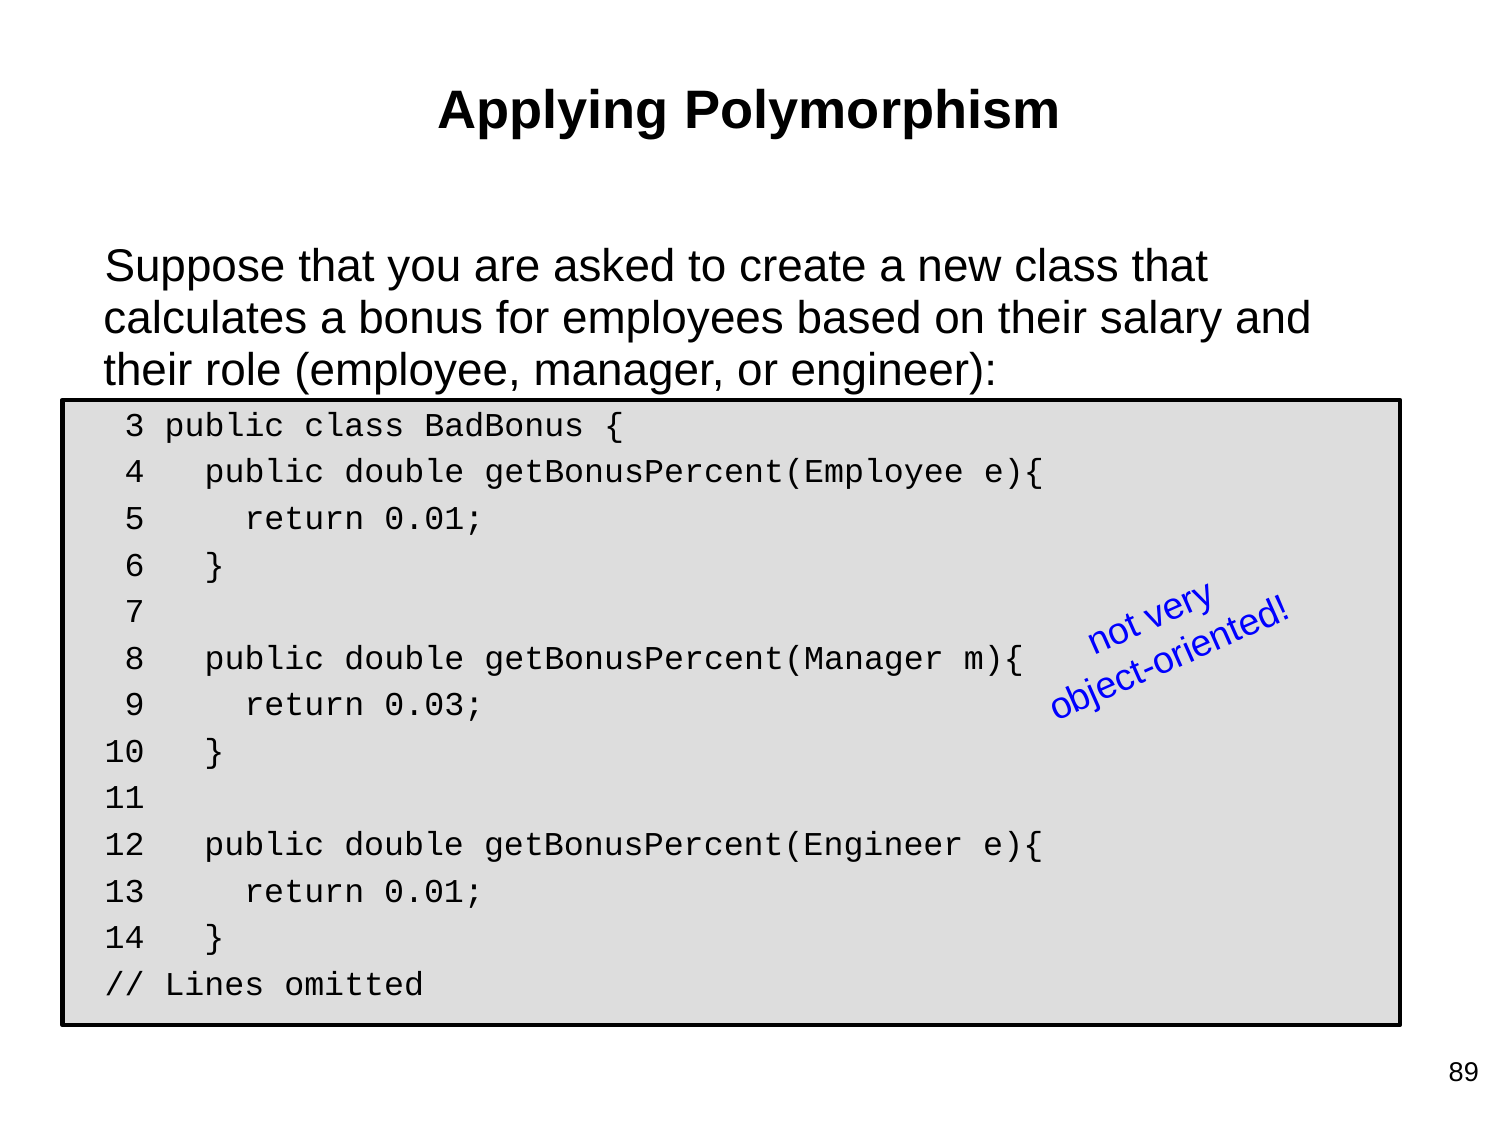

# Applying Polymorphism
Suppose that you are asked to create a new class that calculates a bonus for employees based on their salary and their role (employee, manager, or engineer):
 3 public class BadBonus {
 4   public double getBonusPercent(Employee e){
 5     return 0.01;
 6   }
 7
 8   public double getBonusPercent(Manager m){
 9     return 0.03;
10   }
11
12   public double getBonusPercent(Engineer e){
13     return 0.01;
14   }
// Lines omitted

not very
object-oriented!
89